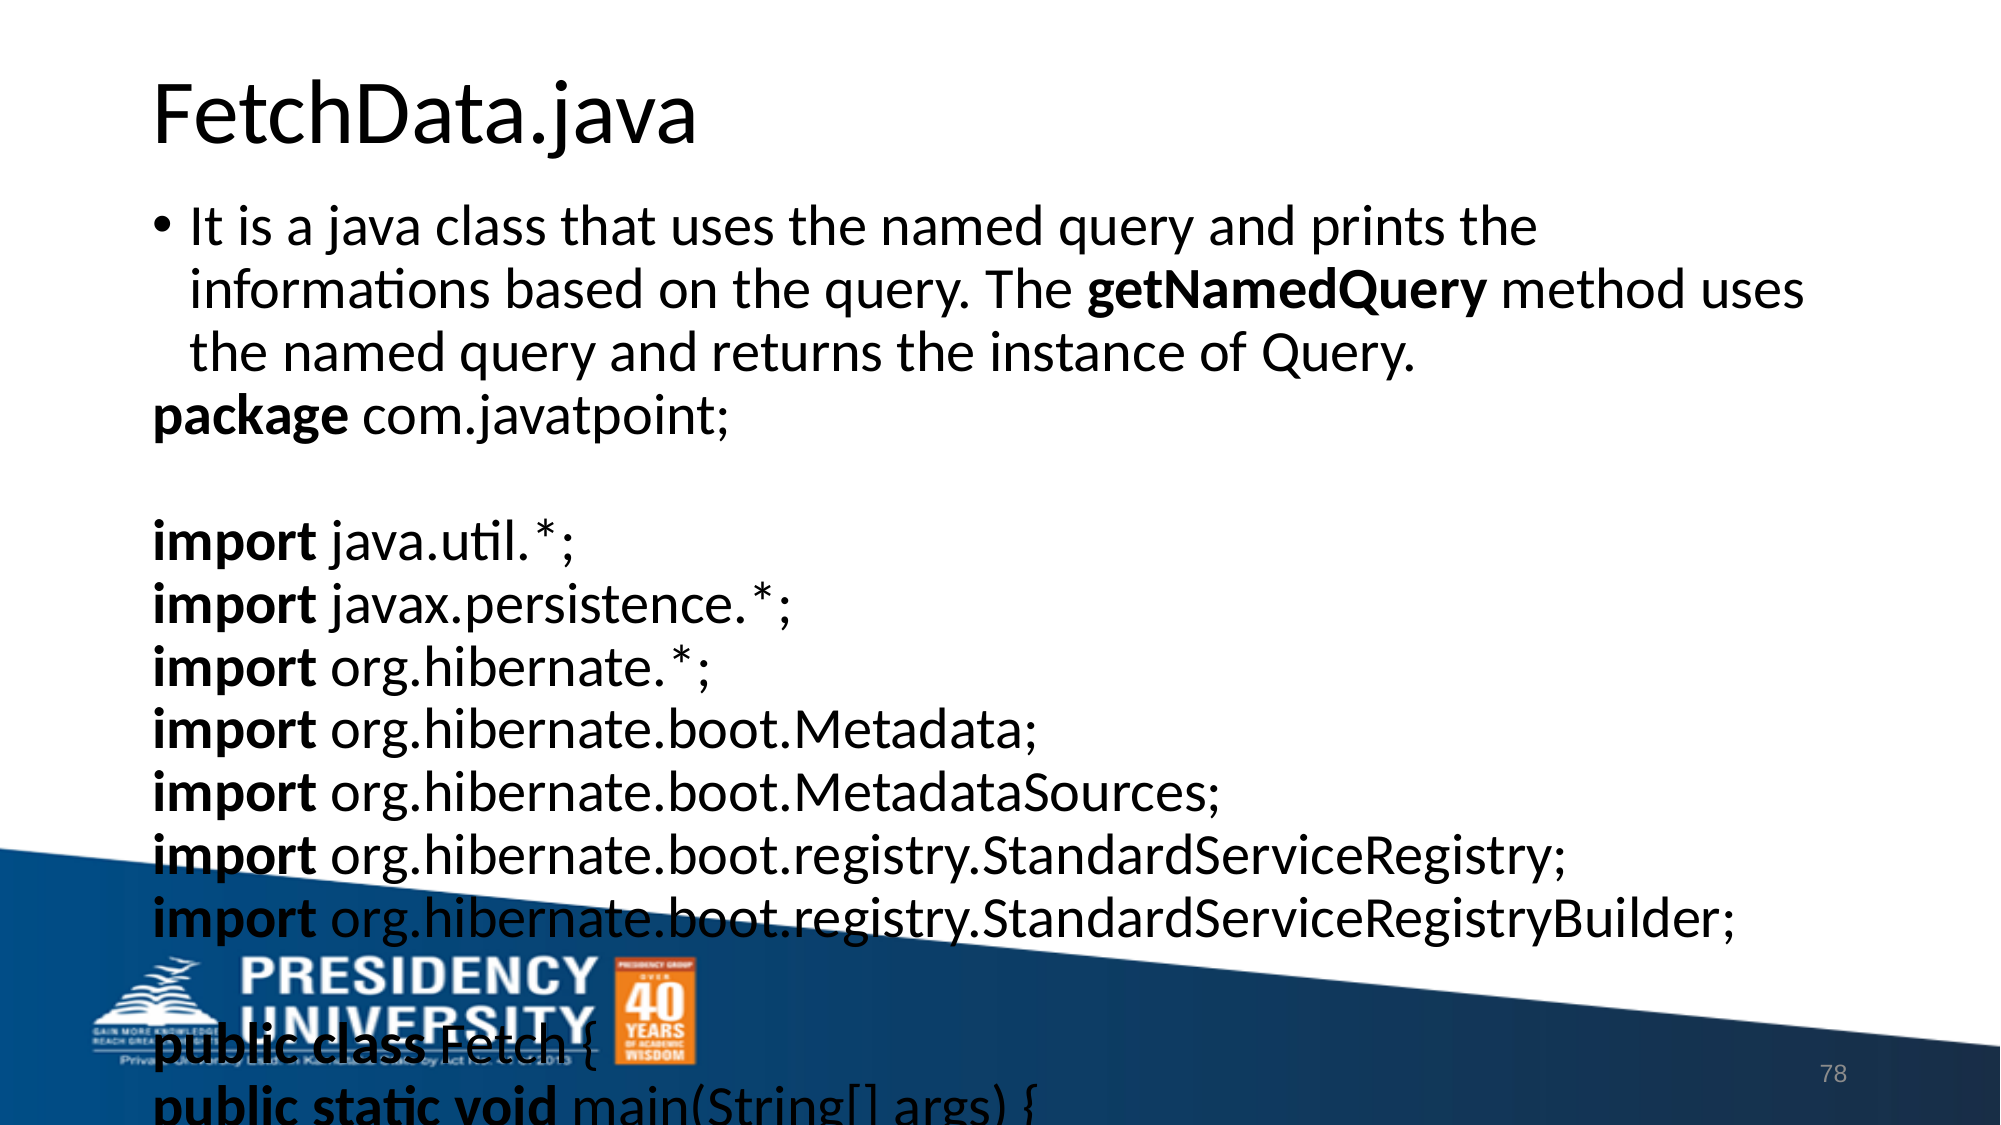

# FetchData.java
It is a java class that uses the named query and prints the informations based on the query. The getNamedQuery method uses the named query and returns the instance of Query.
package com.javatpoint;

import java.util.*;
import javax.persistence.*;
import org.hibernate.*;
import org.hibernate.boot.Metadata;
import org.hibernate.boot.MetadataSources;
import org.hibernate.boot.registry.StandardServiceRegistry;
import org.hibernate.boot.registry.StandardServiceRegistryBuilder;

public class Fetch {
public static void main(String[] args) {

     StandardServiceRegistry ssr=new StandardServiceRegistryBuilder().configure("hibernate.cfg.xml").build();
        Metadata meta=new MetadataSources(ssr).getMetadataBuilder().build();

        SessionFactory factory=meta.getSessionFactoryBuilder().build();
        Session session=factory.openSession();

    //Hibernate Named Query
           TypedQuery query = session.getNamedQuery("findEmployeeByName");
            query.setParameter("name","amit");

            List<Employee> employees=query.getResultList();

    Iterator<Employee> itr=employees.iterator();
     while(itr.hasNext()){
    Employee e=itr.next();
    System.out.println(e);
     }
    session.close();
  }
}

78